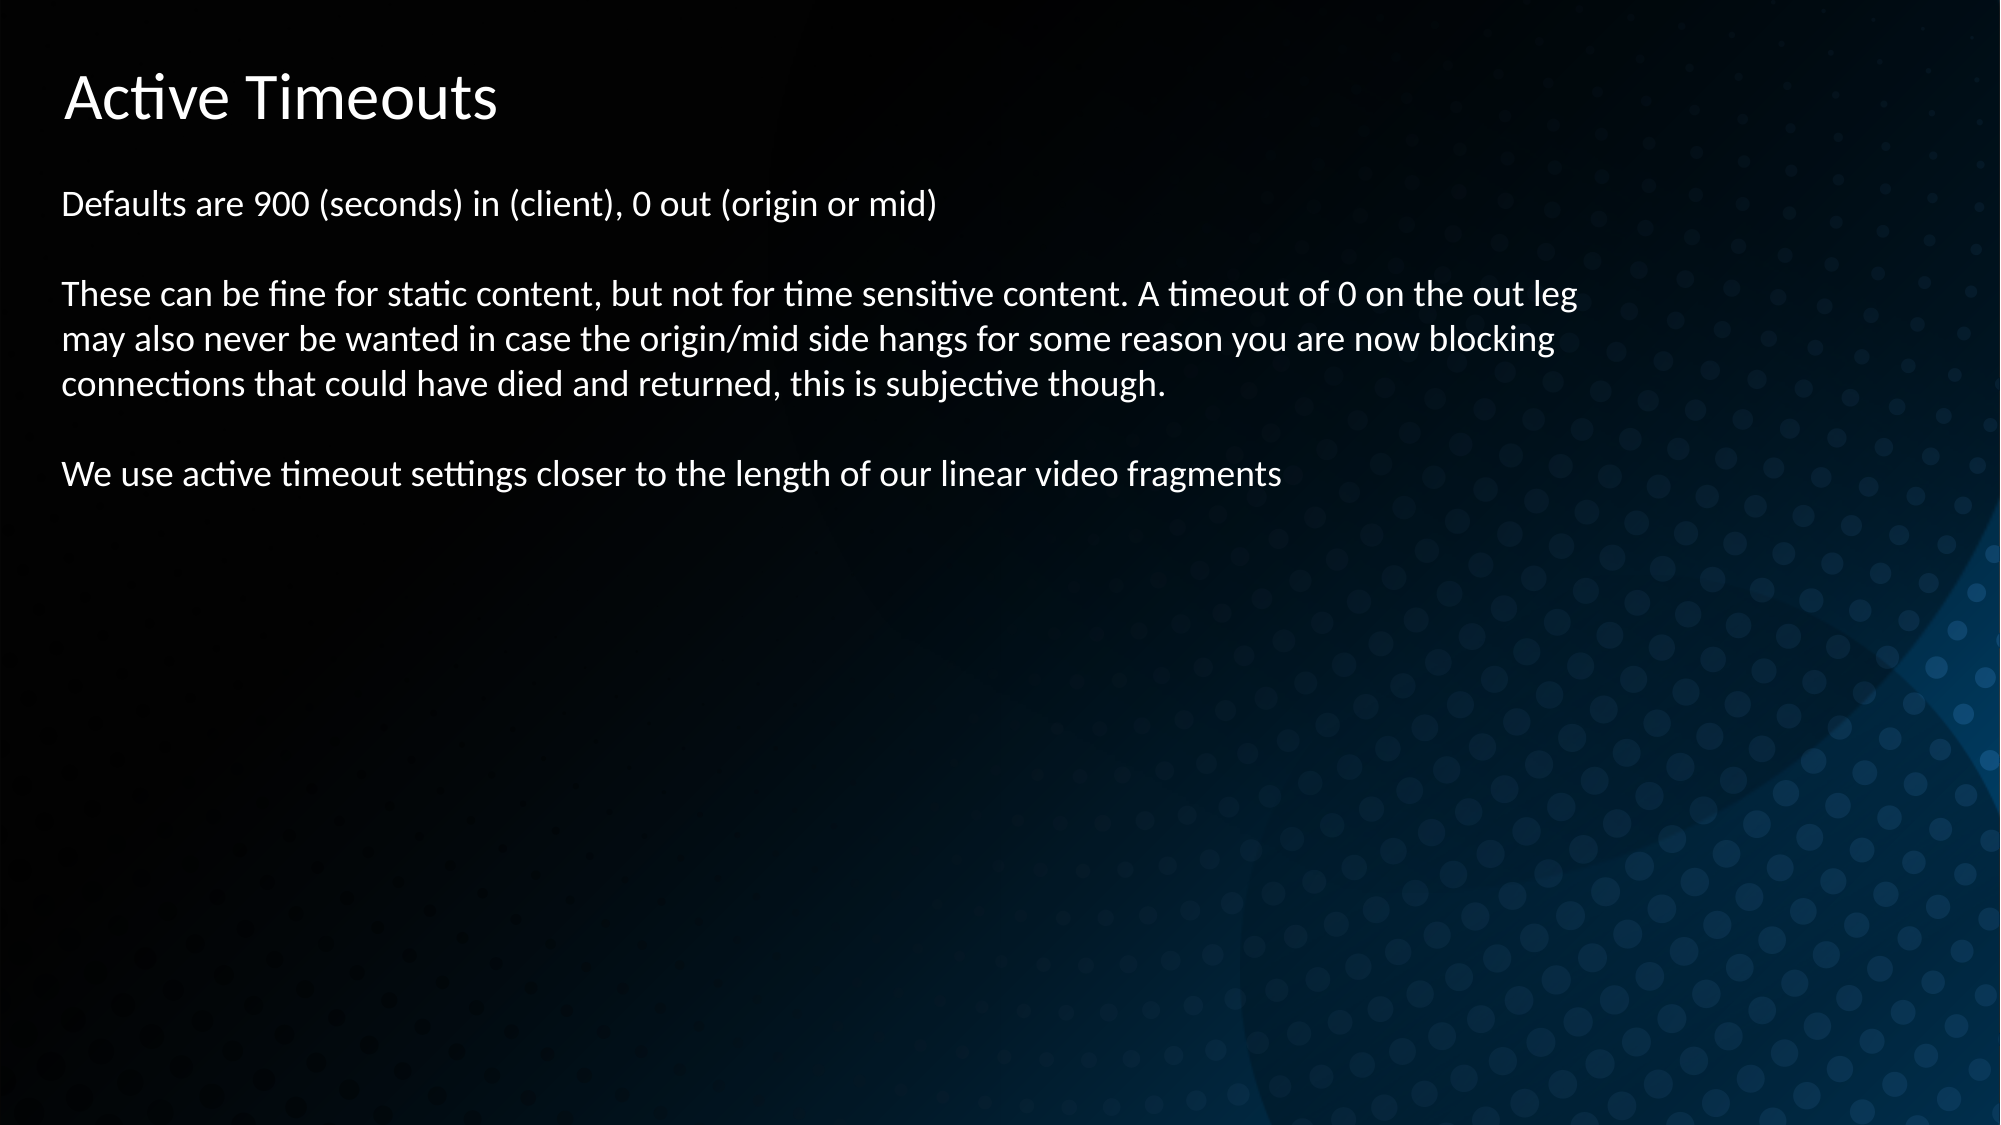

Active Timeouts
Defaults are 900 (seconds) in (client), 0 out (origin or mid)

These can be fine for static content, but not for time sensitive content. A timeout of 0 on the out leg may also never be wanted in case the origin/mid side hangs for some reason you are now blocking connections that could have died and returned, this is subjective though.

We use active timeout settings closer to the length of our linear video fragments